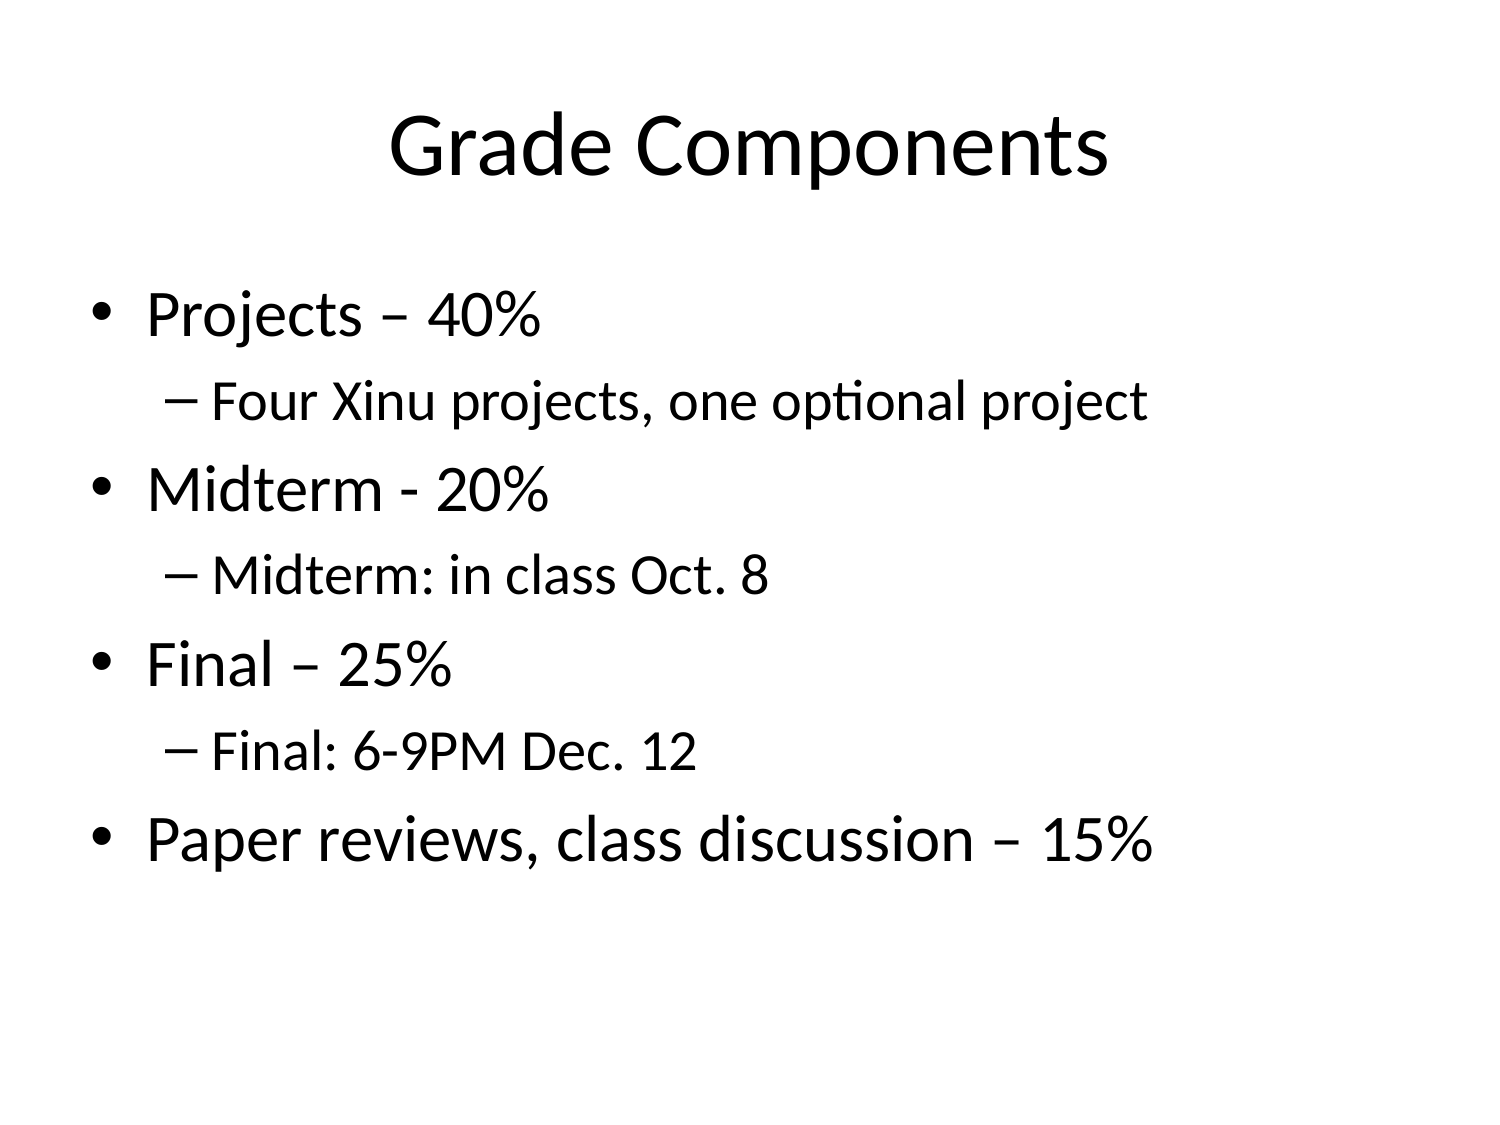

# Grade Components
Projects – 40%
Four Xinu projects, one optional project
Midterm - 20%
Midterm: in class Oct. 8
Final – 25%
Final: 6-9PM Dec. 12
Paper reviews, class discussion – 15%